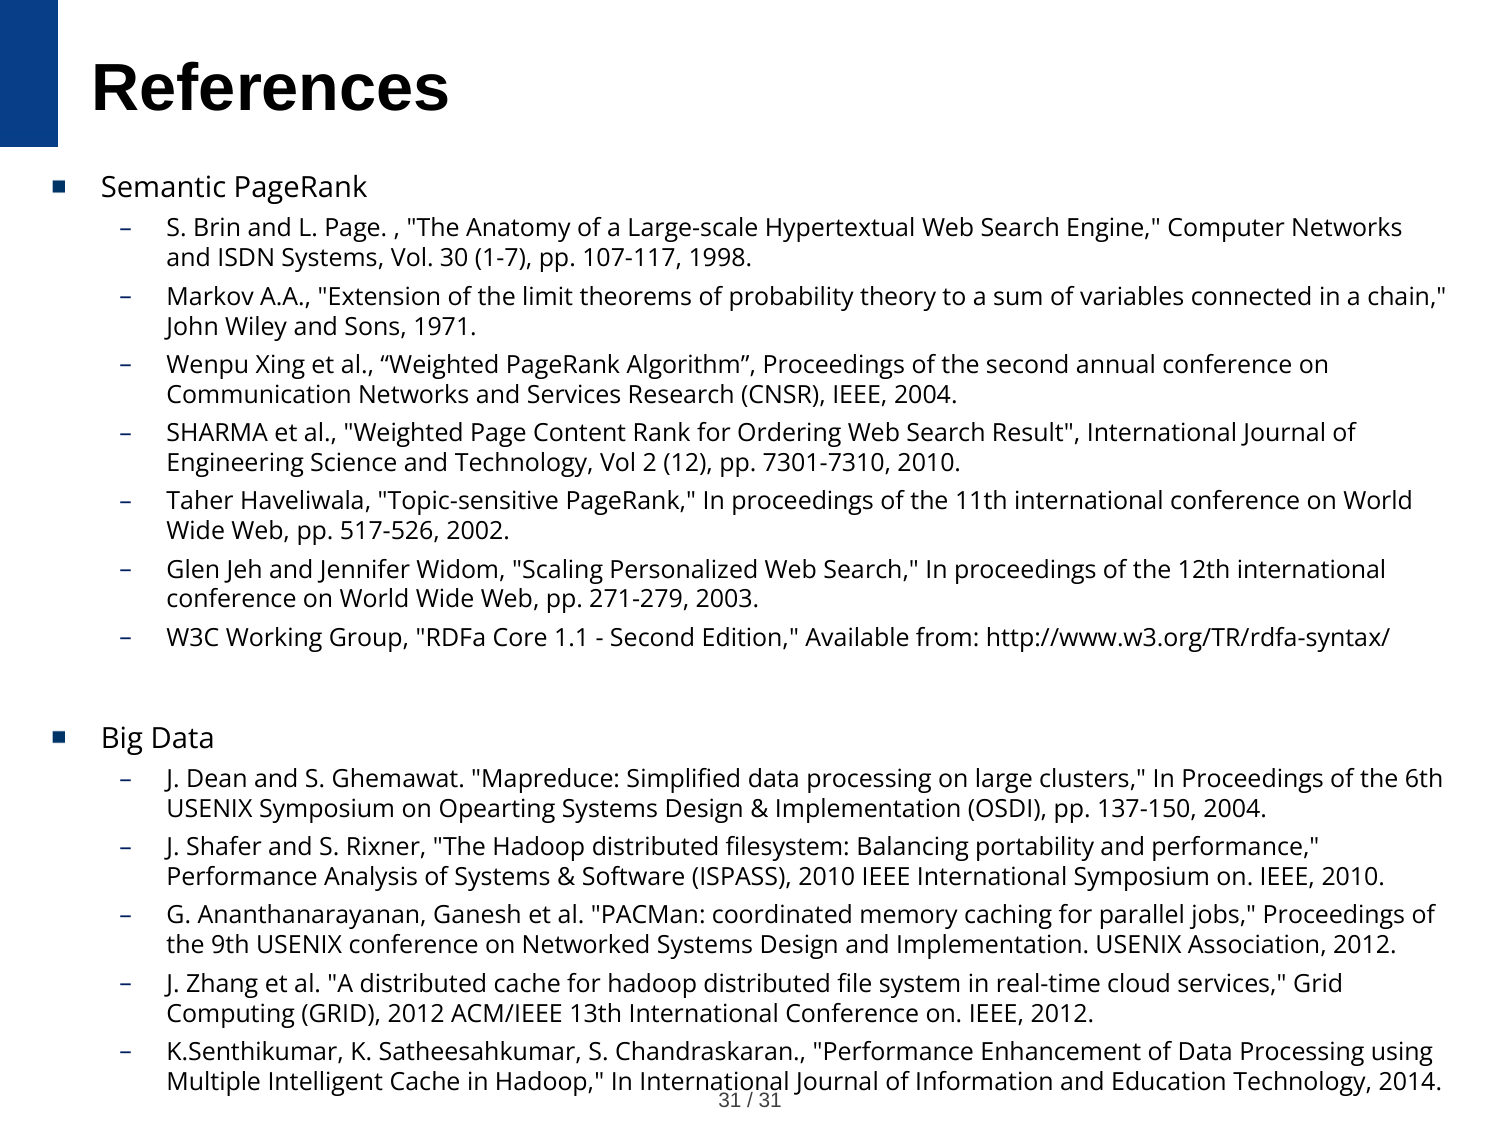

# References
Semantic PageRank
S. Brin and L. Page. , "The Anatomy of a Large-scale Hypertextual Web Search Engine," Computer Networks and ISDN Systems, Vol. 30 (1-7), pp. 107-117, 1998.
Markov A.A., "Extension of the limit theorems of probability theory to a sum of variables connected in a chain," John Wiley and Sons, 1971.
Wenpu Xing et al., “Weighted PageRank Algorithm”, Proceedings of the second annual conference on Communication Networks and Services Research (CNSR), IEEE, 2004.
SHARMA et al., "Weighted Page Content Rank for Ordering Web Search Result", International Journal of Engineering Science and Technology, Vol 2 (12), pp. 7301-7310, 2010.
Taher Haveliwala, "Topic-sensitive PageRank," In proceedings of the 11th international conference on World Wide Web, pp. 517-526, 2002.
Glen Jeh and Jennifer Widom, "Scaling Personalized Web Search," In proceedings of the 12th international conference on World Wide Web, pp. 271-279, 2003.
W3C Working Group, "RDFa Core 1.1 - Second Edition," Available from: http://www.w3.org/TR/rdfa-syntax/

Big Data
J. Dean and S. Ghemawat. "Mapreduce: Simplified data processing on large clusters," In Proceedings of the 6th USENIX Symposium on Opearting Systems Design & Implementation (OSDI), pp. 137-150, 2004.
J. Shafer and S. Rixner, "The Hadoop distributed filesystem: Balancing portability and performance," Performance Analysis of Systems & Software (ISPASS), 2010 IEEE International Symposium on. IEEE, 2010.
G. Ananthanarayanan, Ganesh et al. "PACMan: coordinated memory caching for parallel jobs," Proceedings of the 9th USENIX conference on Networked Systems Design and Implementation. USENIX Association, 2012.
J. Zhang et al. "A distributed cache for hadoop distributed file system in real-time cloud services," Grid Computing (GRID), 2012 ACM/IEEE 13th International Conference on. IEEE, 2012.
K.Senthikumar, K. Satheesahkumar, S. Chandraskaran., "Performance Enhancement of Data Processing using Multiple Intelligent Cache in Hadoop," In International Journal of Information and Education Technology, 2014.